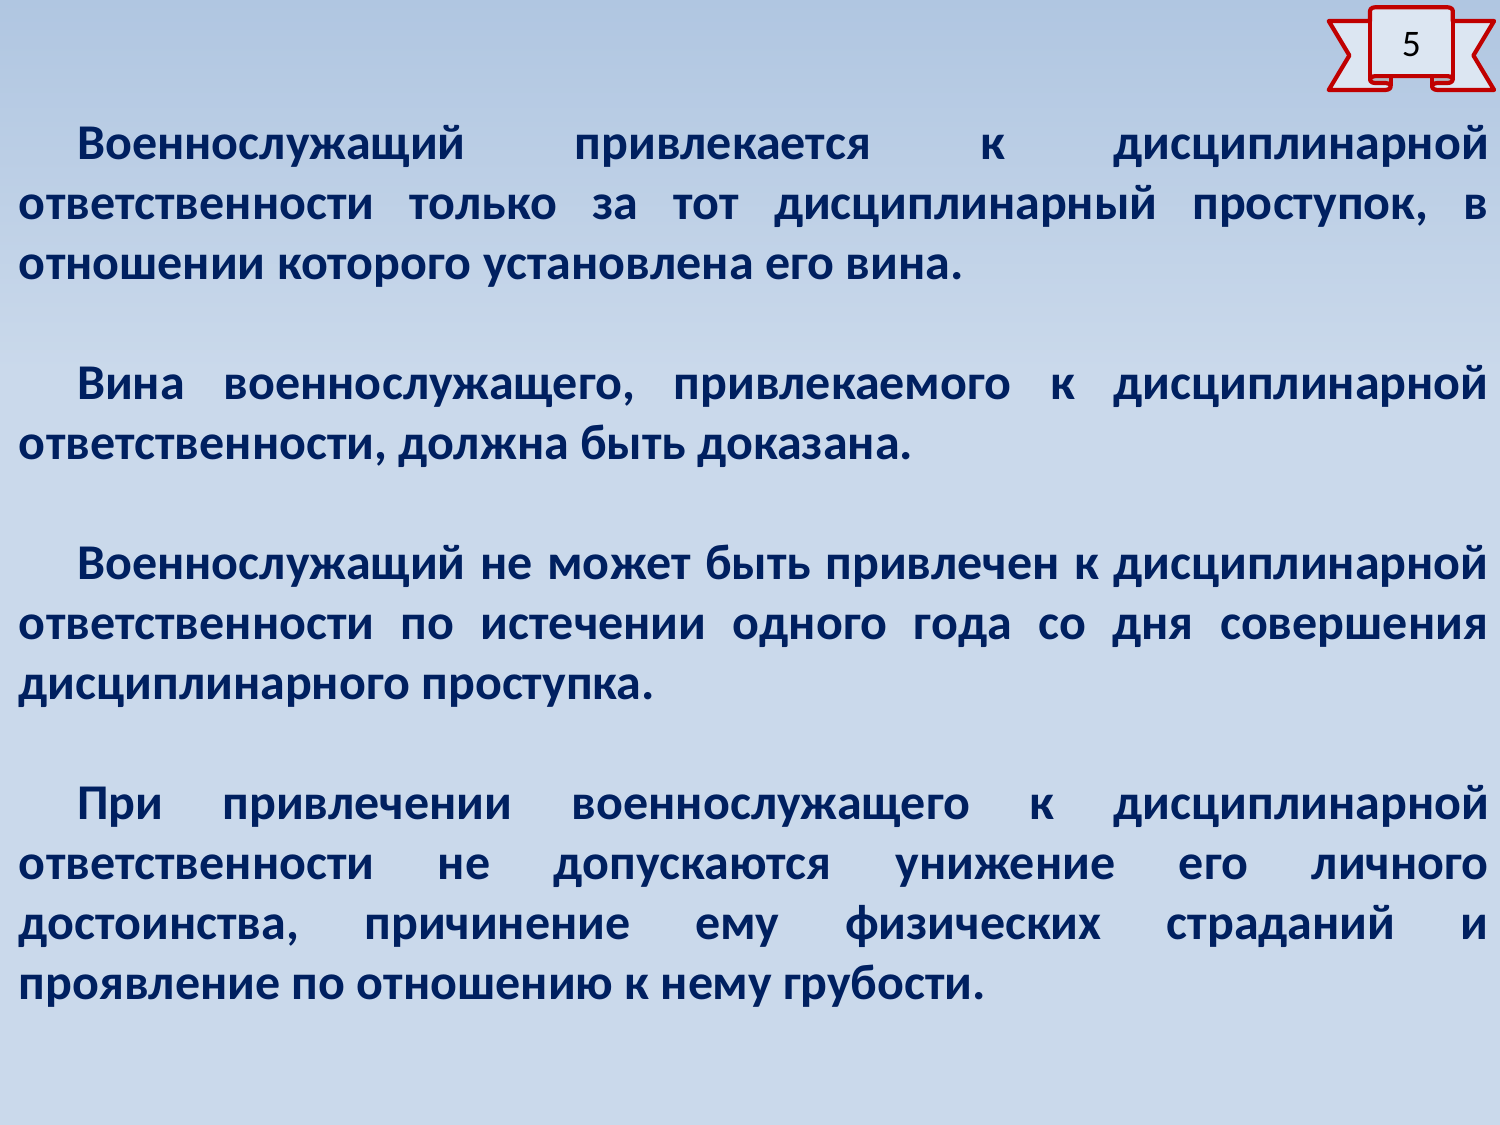

5
Военнослужащий привлекается к дисциплинарной ответственности только за тот дисциплинарный проступок, в отношении которого установлена его вина.

Вина военнослужащего, привлекаемого к дисциплинарной ответственности, должна быть доказана.

Военнослужащий не может быть привлечен к дисциплинарной ответственности по истечении одного года со дня совершения дисциплинарного проступка.

При привлечении военнослужащего к дисциплинарной ответственности не допускаются унижение его личного достоинства, причинение ему физических страданий и проявление по отношению к нему грубости.